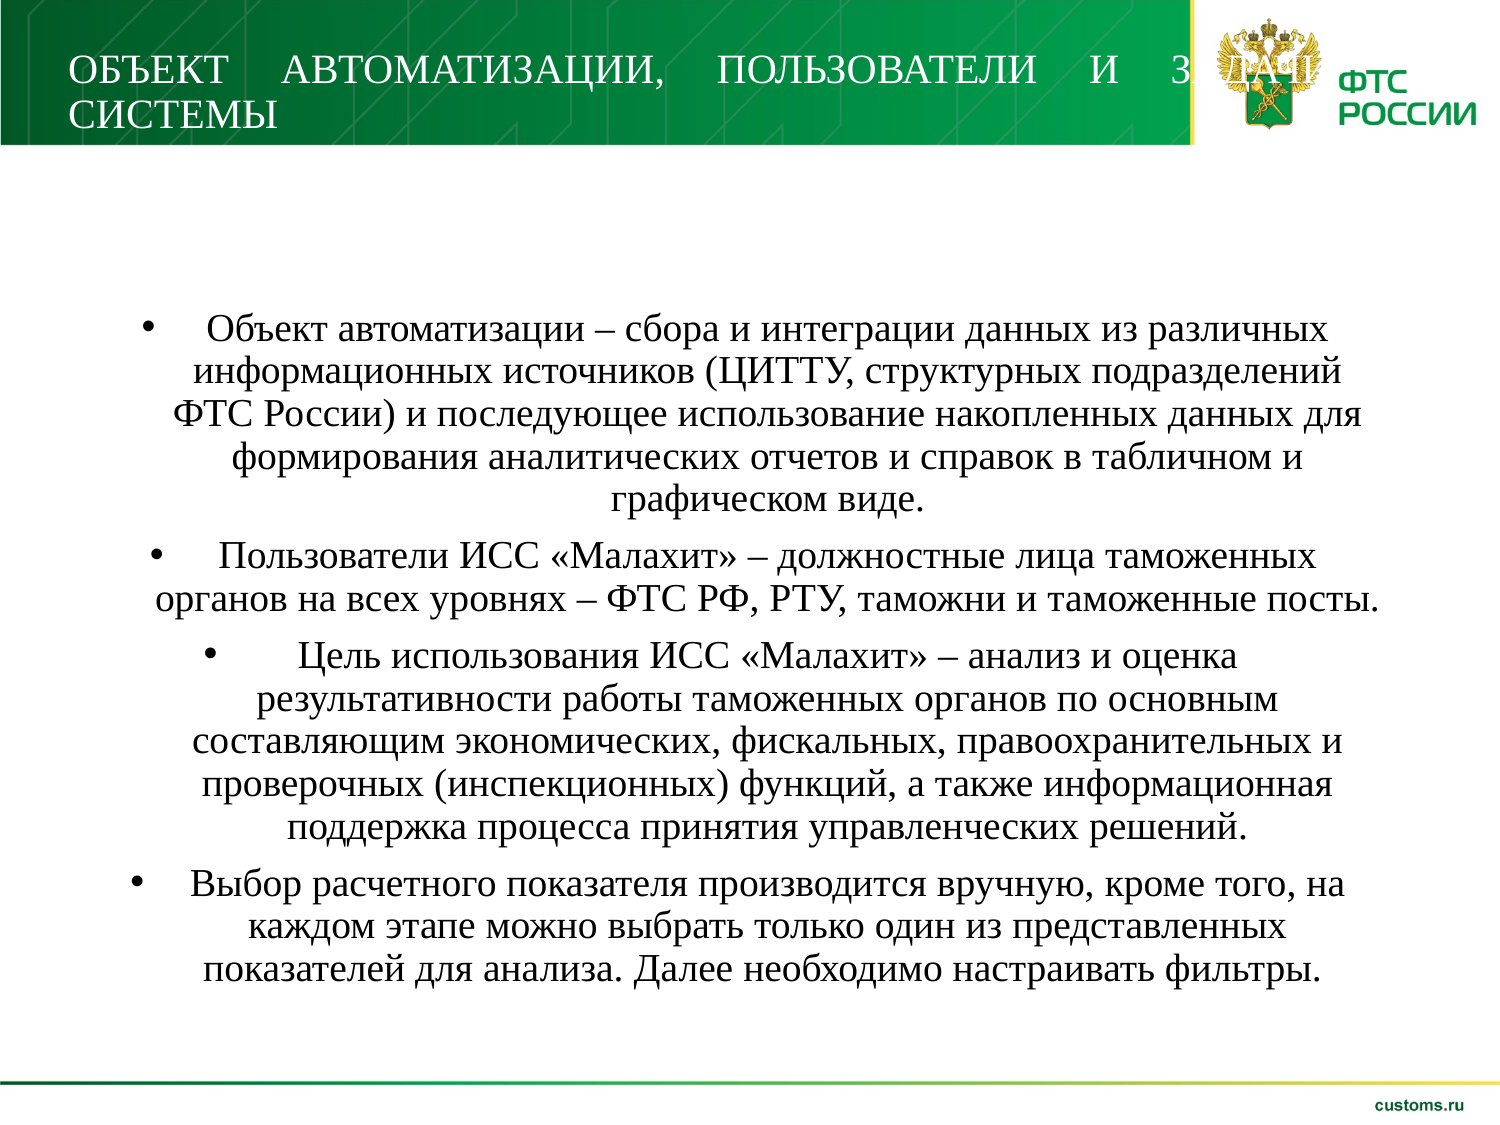

# ОБЪЕКТ АВТОМАТИЗАЦИИ, ПОЛЬЗОВАТЕЛИ И ЗАДАЧИ СИСТЕМЫ
Объект автоматизации – сбора и интеграции данных из различных информационных источников (ЦИТТУ, структурных подразделений ФТС России) и последующее использование накопленных данных для формирования аналитических отчетов и справок в табличном и графическом виде.
Пользователи ИСС «Малахит» – должностные лица таможенных органов на всех уровнях – ФТС РФ, РТУ, таможни и таможенные посты.
Цель использования ИСС «Малахит» – анализ и оценка результативности работы таможенных органов по основным составляющим экономических, фискальных, правоохранительных и проверочных (инспекционных) функций, а также информационная поддержка процесса принятия управленческих решений.
Выбор расчетного показателя производится вручную, кроме того, на каждом этапе можно выбрать только один из представленных показателей для анализа. Далее необходимо настраивать фильтры.